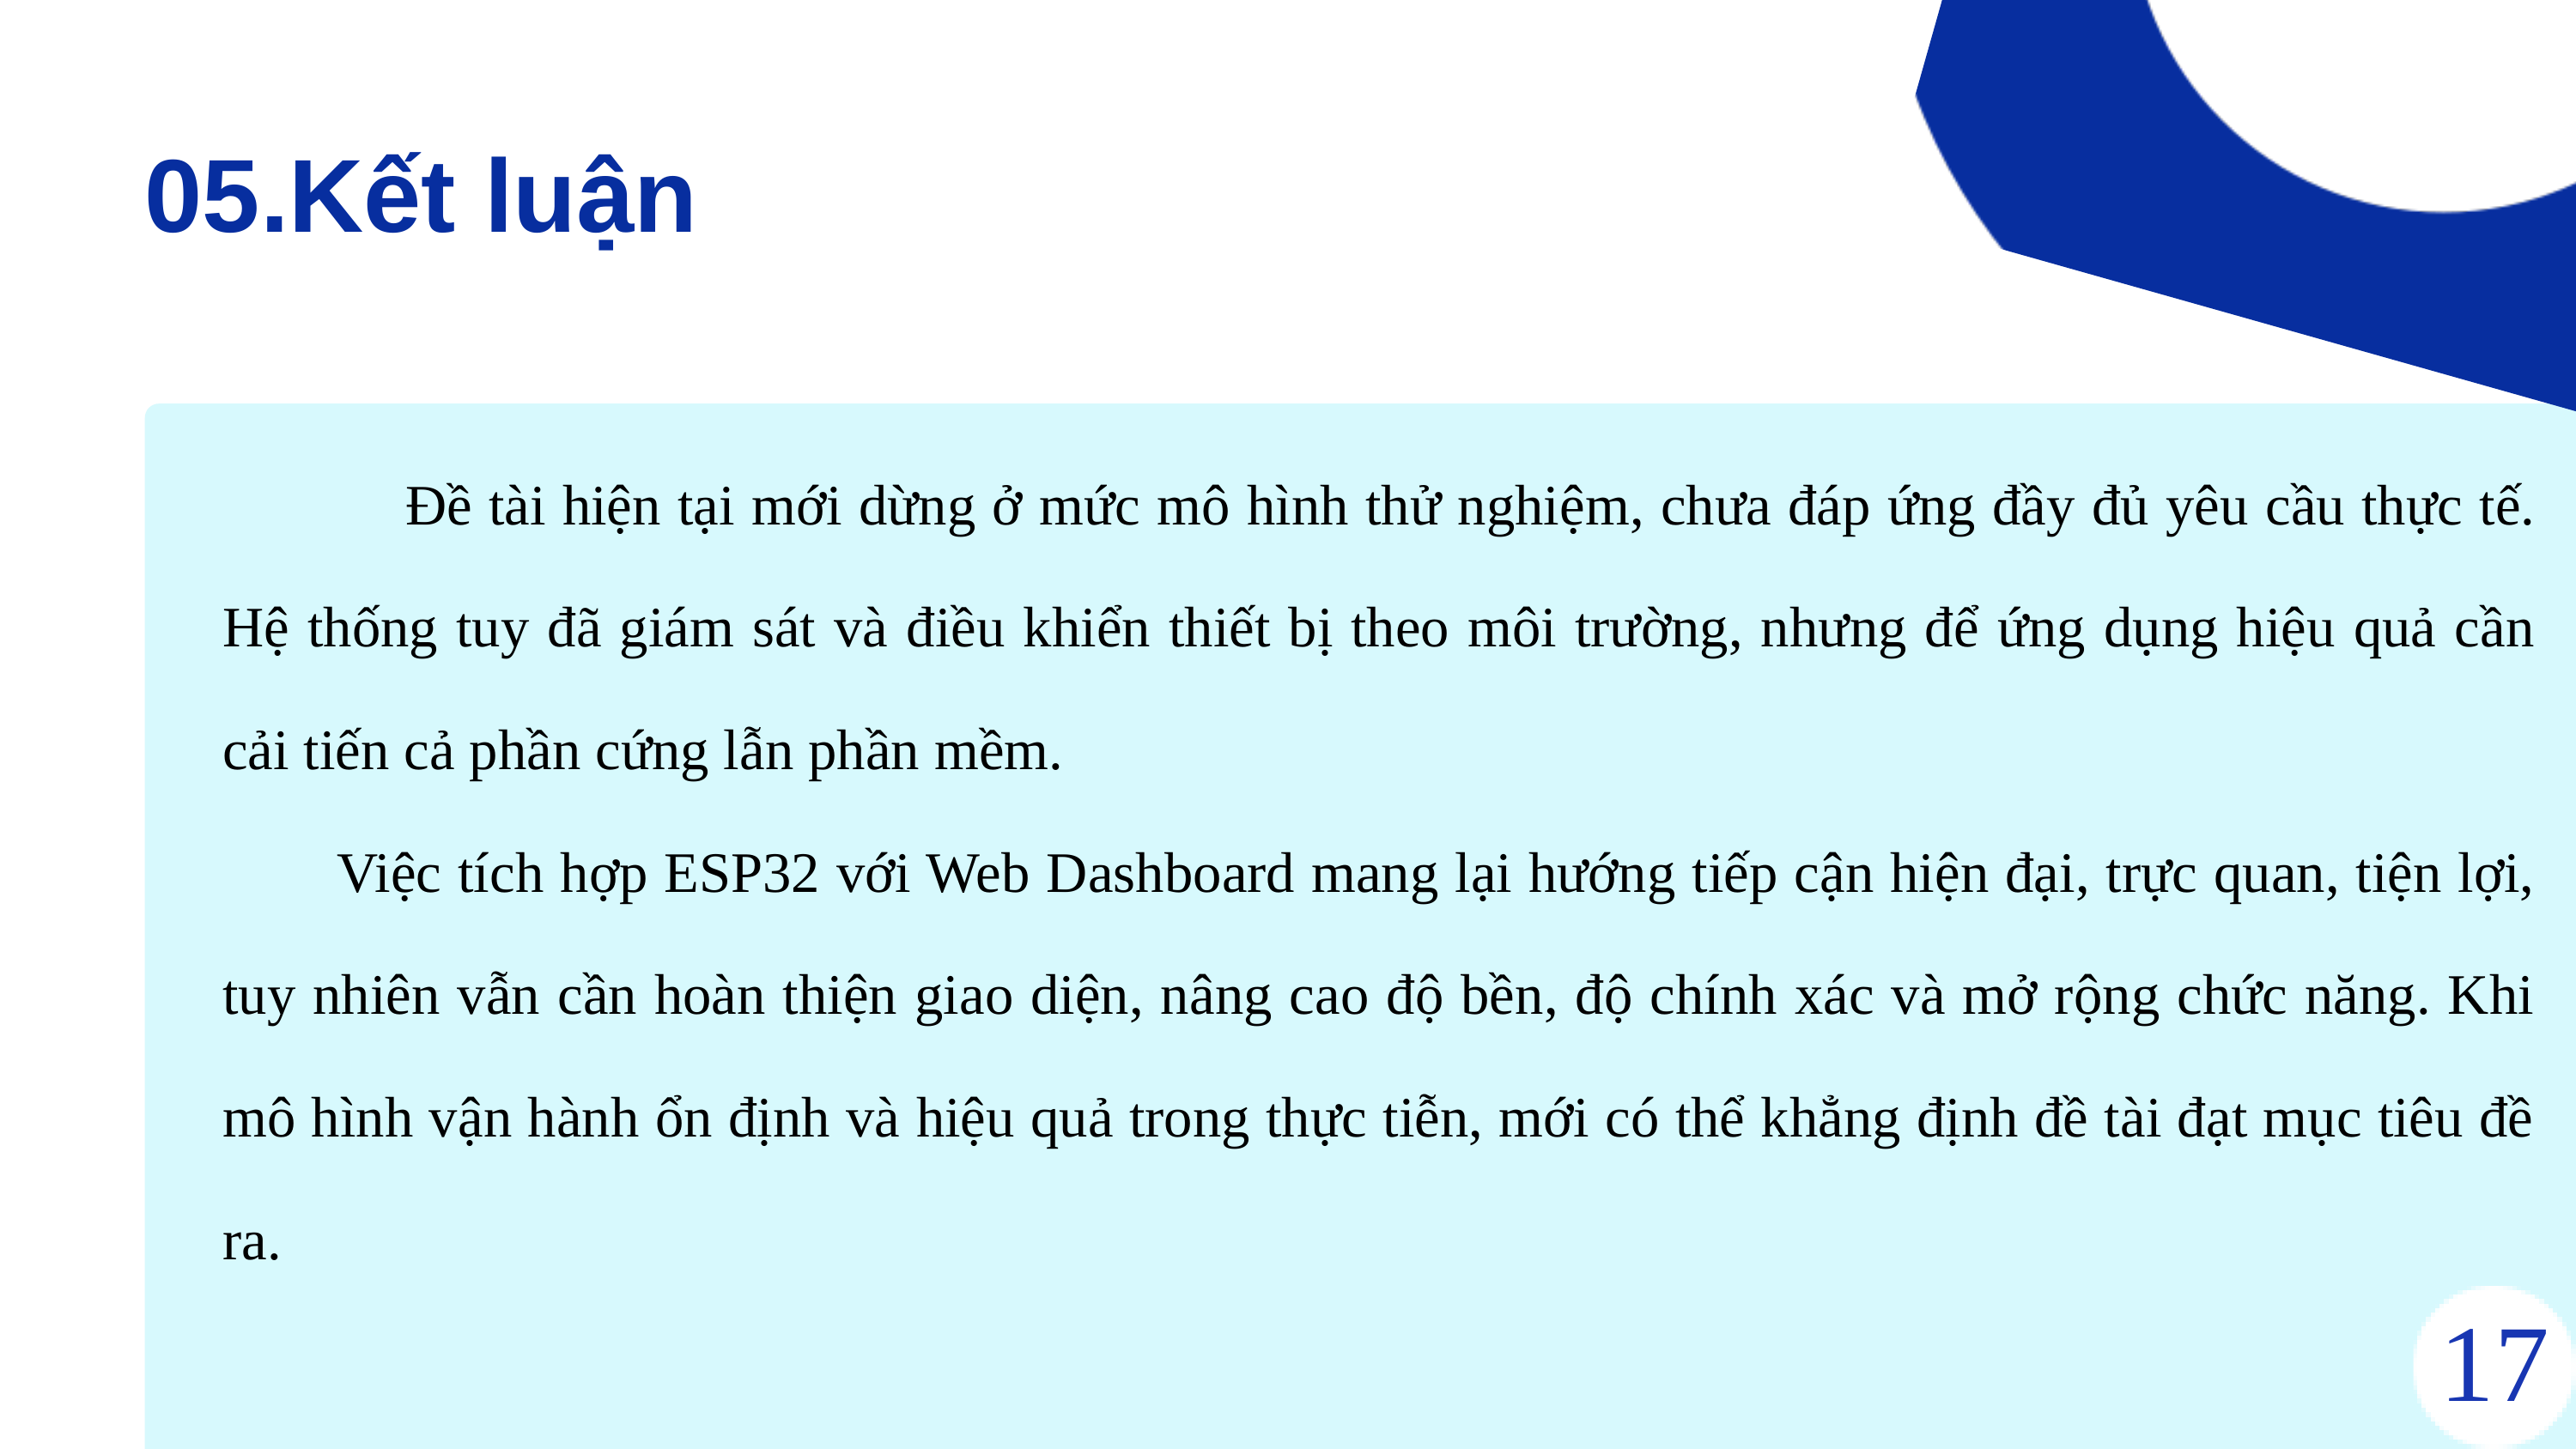

05.Kết luận

           Đề tài hiện tại mới dừng ở mức mô hình thử nghiệm, chưa đáp ứng đầy đủ yêu cầu thực tế. Hệ thống tuy đã giám sát và điều khiển thiết bị theo môi trường, nhưng để ứng dụng hiệu quả cần cải tiến cả phần cứng lẫn phần mềm.
       Việc tích hợp ESP32 với Web Dashboard mang lại hướng tiếp cận hiện đại, trực quan, tiện lợi, tuy nhiên vẫn cần hoàn thiện giao diện, nâng cao độ bền, độ chính xác và mở rộng chức năng. Khi mô hình vận hành ổn định và hiệu quả trong thực tiễn, mới có thể khẳng định đề tài đạt mục tiêu đề ra.
17